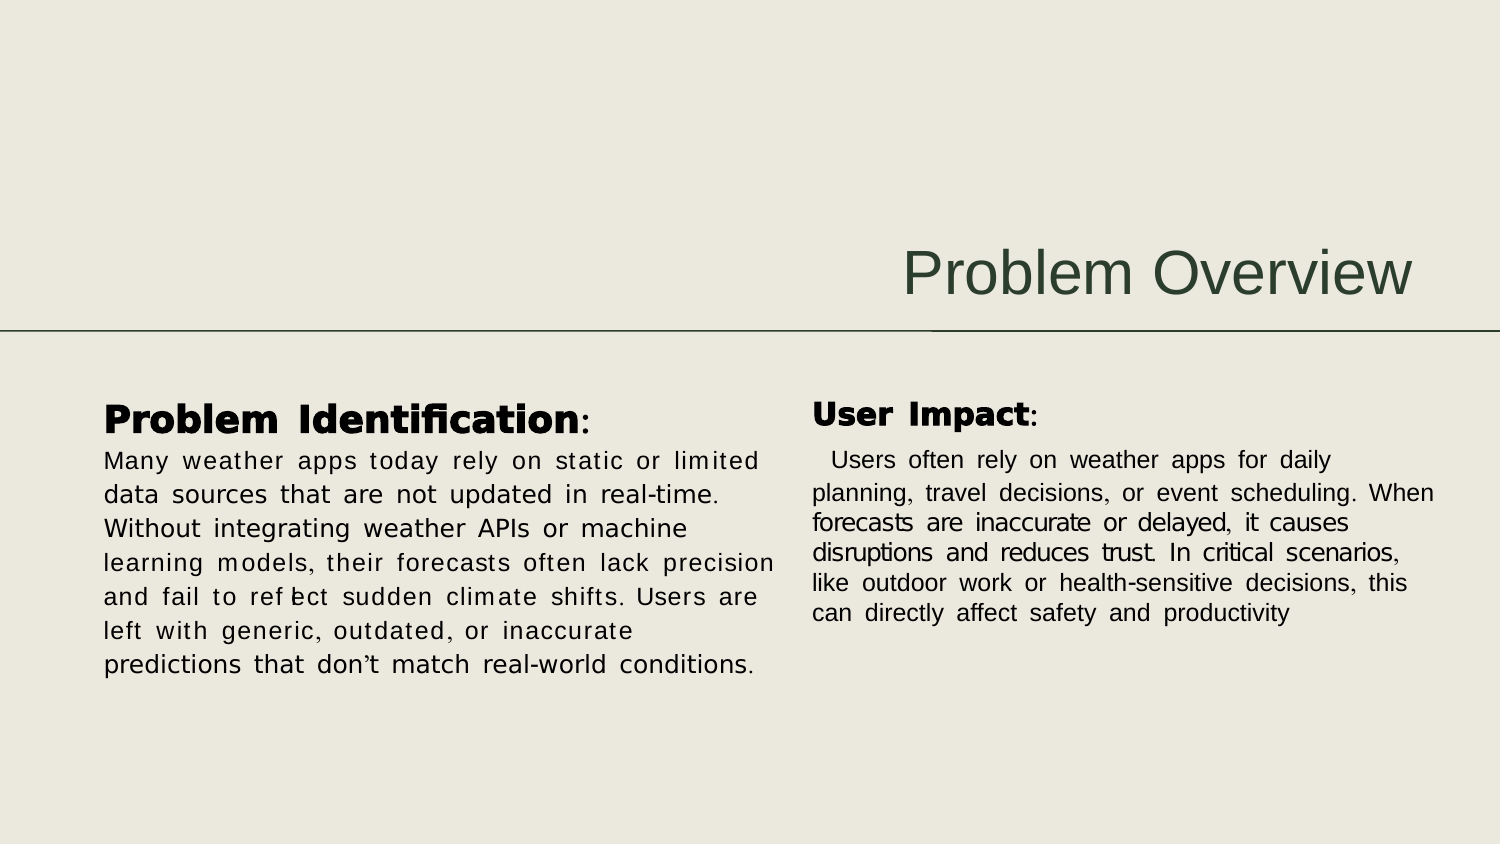

# Problem Overview
Problem Identification:
Many weather apps today rely on static or limited data sources that are not updated in real-time. Without integrating weather APIs or machine learning models, their forecasts often lack precision and fail to reflect sudden climate shifts. Users are left with generic, outdated, or inaccurate predictions that don’t match real-world conditions.

User Impact:
 Users often rely on weather apps for daily planning, travel decisions, or event scheduling. When forecasts are inaccurate or delayed, it causes disruptions and reduces trust. In critical scenarios, like outdoor work or health-sensitive decisions, this can directly affect safety and productivity